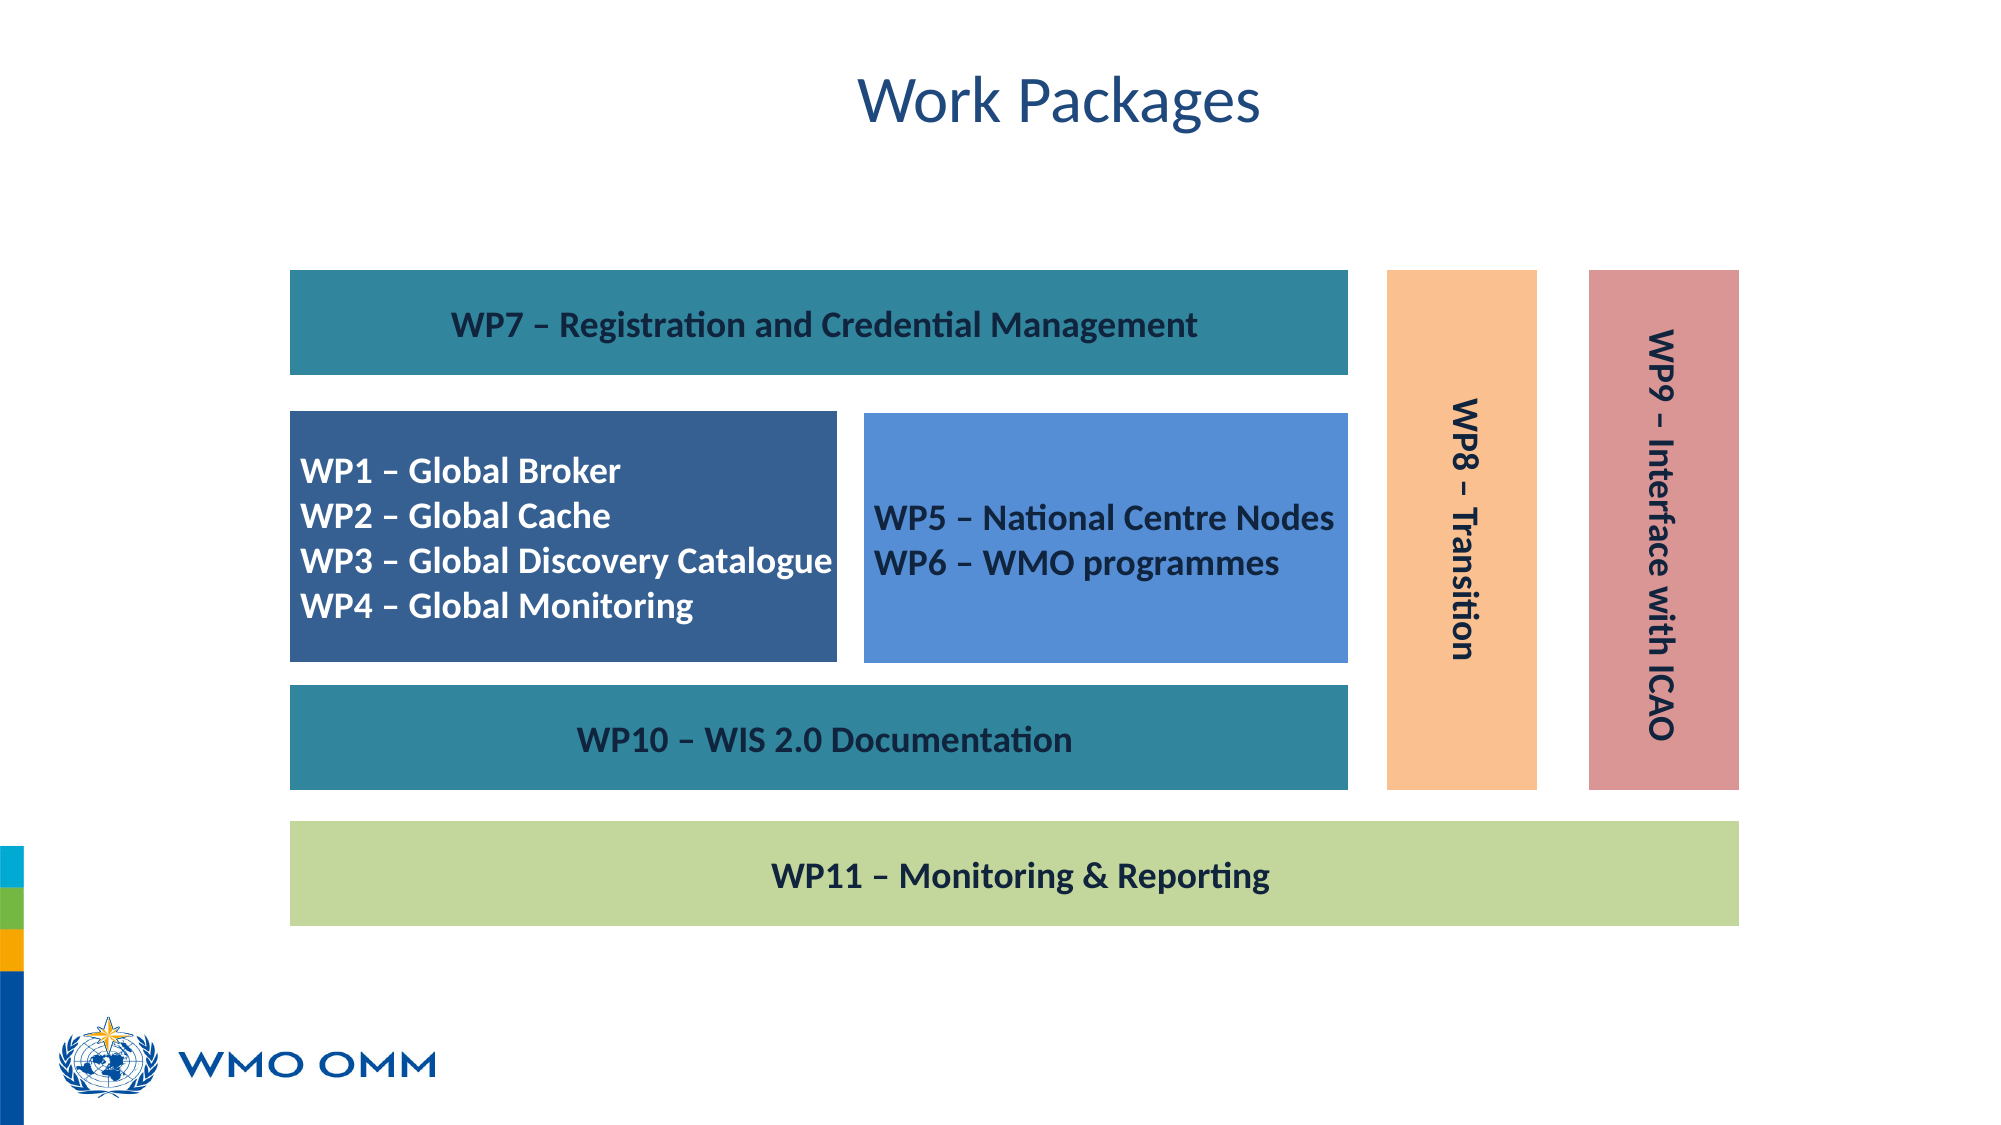

# Work Packages
WP7 – Registration and Credential Management
WP8 – Transition
WP1 – Global Broker
WP2 – Global Cache
WP3 – Global Discovery Catalogue
WP4 – Global Monitoring
WP5 – National Centre Nodes
WP6 – WMO programmes

WP9 – Interface with ICAO

WP10 – WIS 2.0 Documentation
WP11 – Monitoring & Reporting